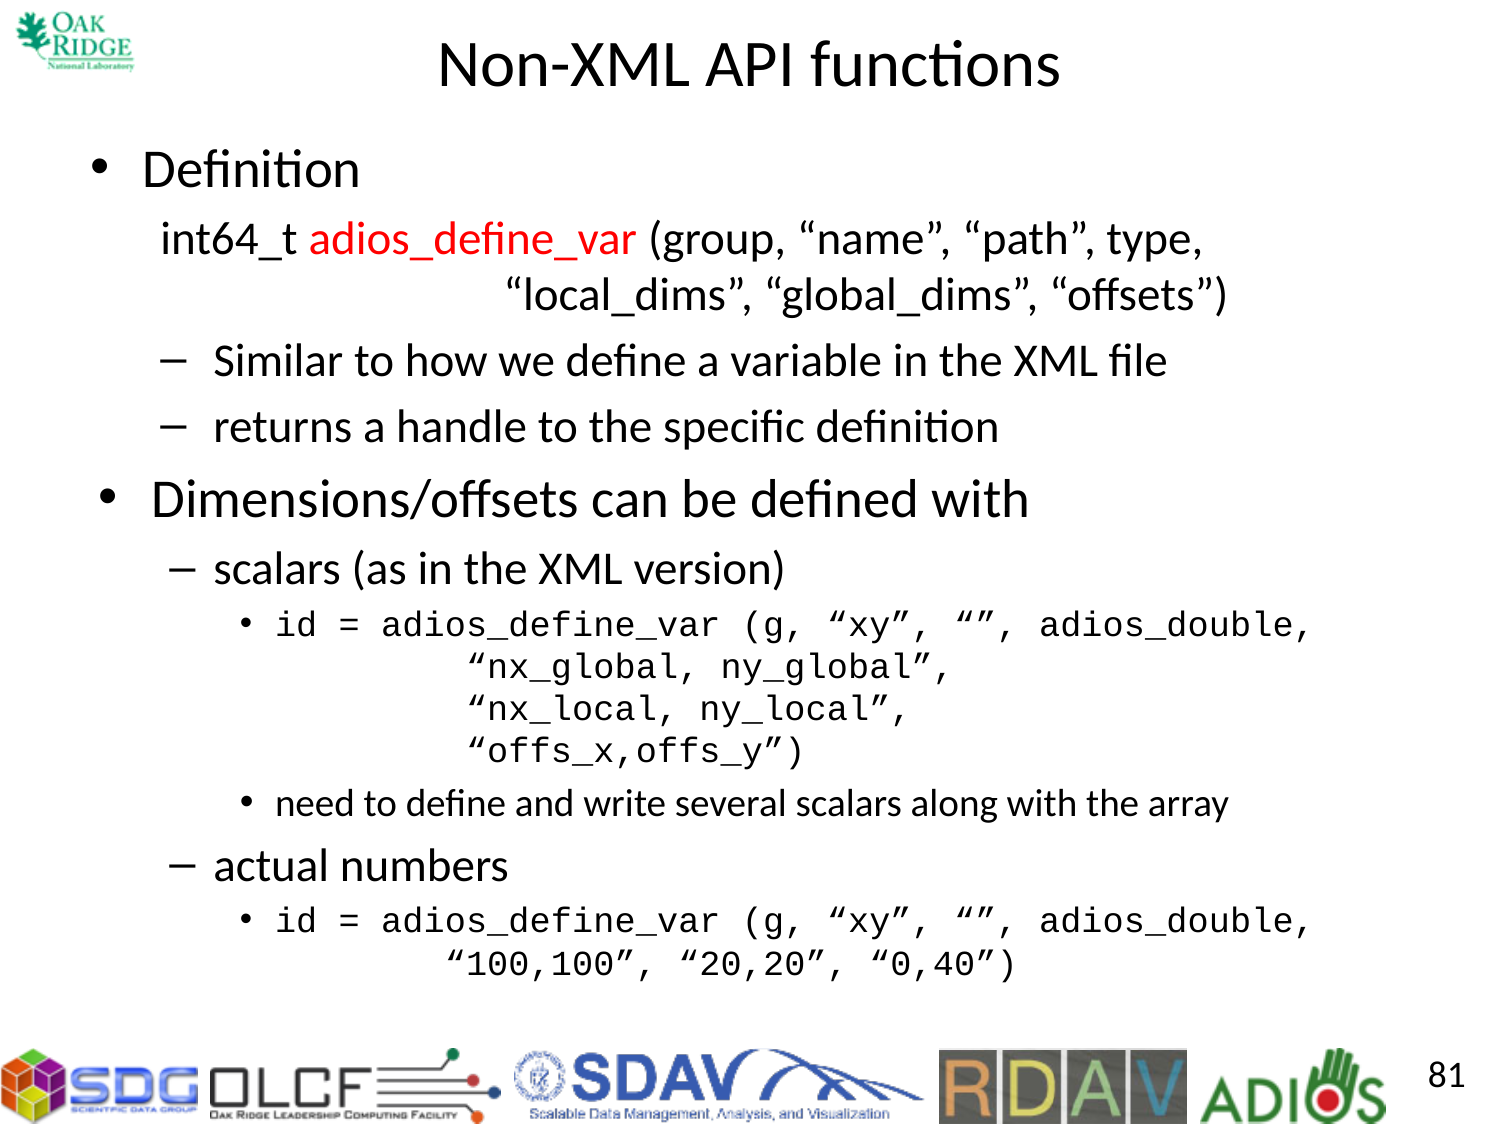

# Non-XML API functions
Definition
int64_t ﻿adios_define_var (group, “name”, “path”, type,
                                “local_dims”, “global_dims”, “offsets”)
Similar to how we define a variable in the XML file
returns a handle to the specific definition
Dimensions/offsets can be defined with
scalars (as in the XML version)
id = adios_define_var (g, “xy”, “”, adios_double,
         “nx_global, ny_global”,
         “nx_local, ny_local”,
         “offs_x,offs_y”)
need to define and write several scalars along with the array
actual numbers
id = adios_define_var (g, “xy”, “”, adios_double,
        “100,100”, “20,20”, “0,40”)

81